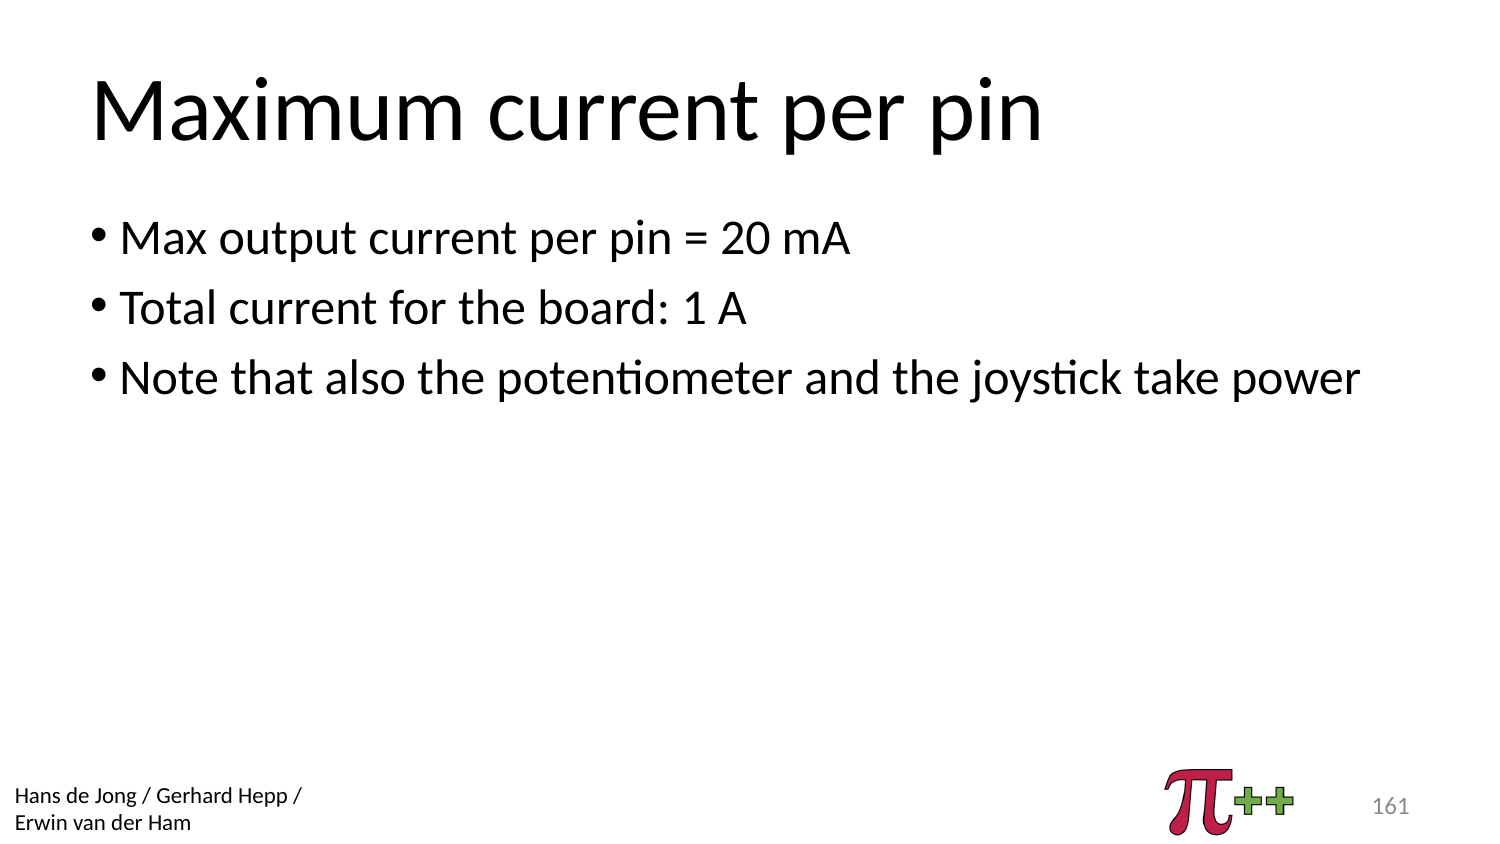

# Maximum current per pin
Max output current per pin = 20 mA
Total current for the board: 1 A
Note that also the potentiometer and the joystick take power
161